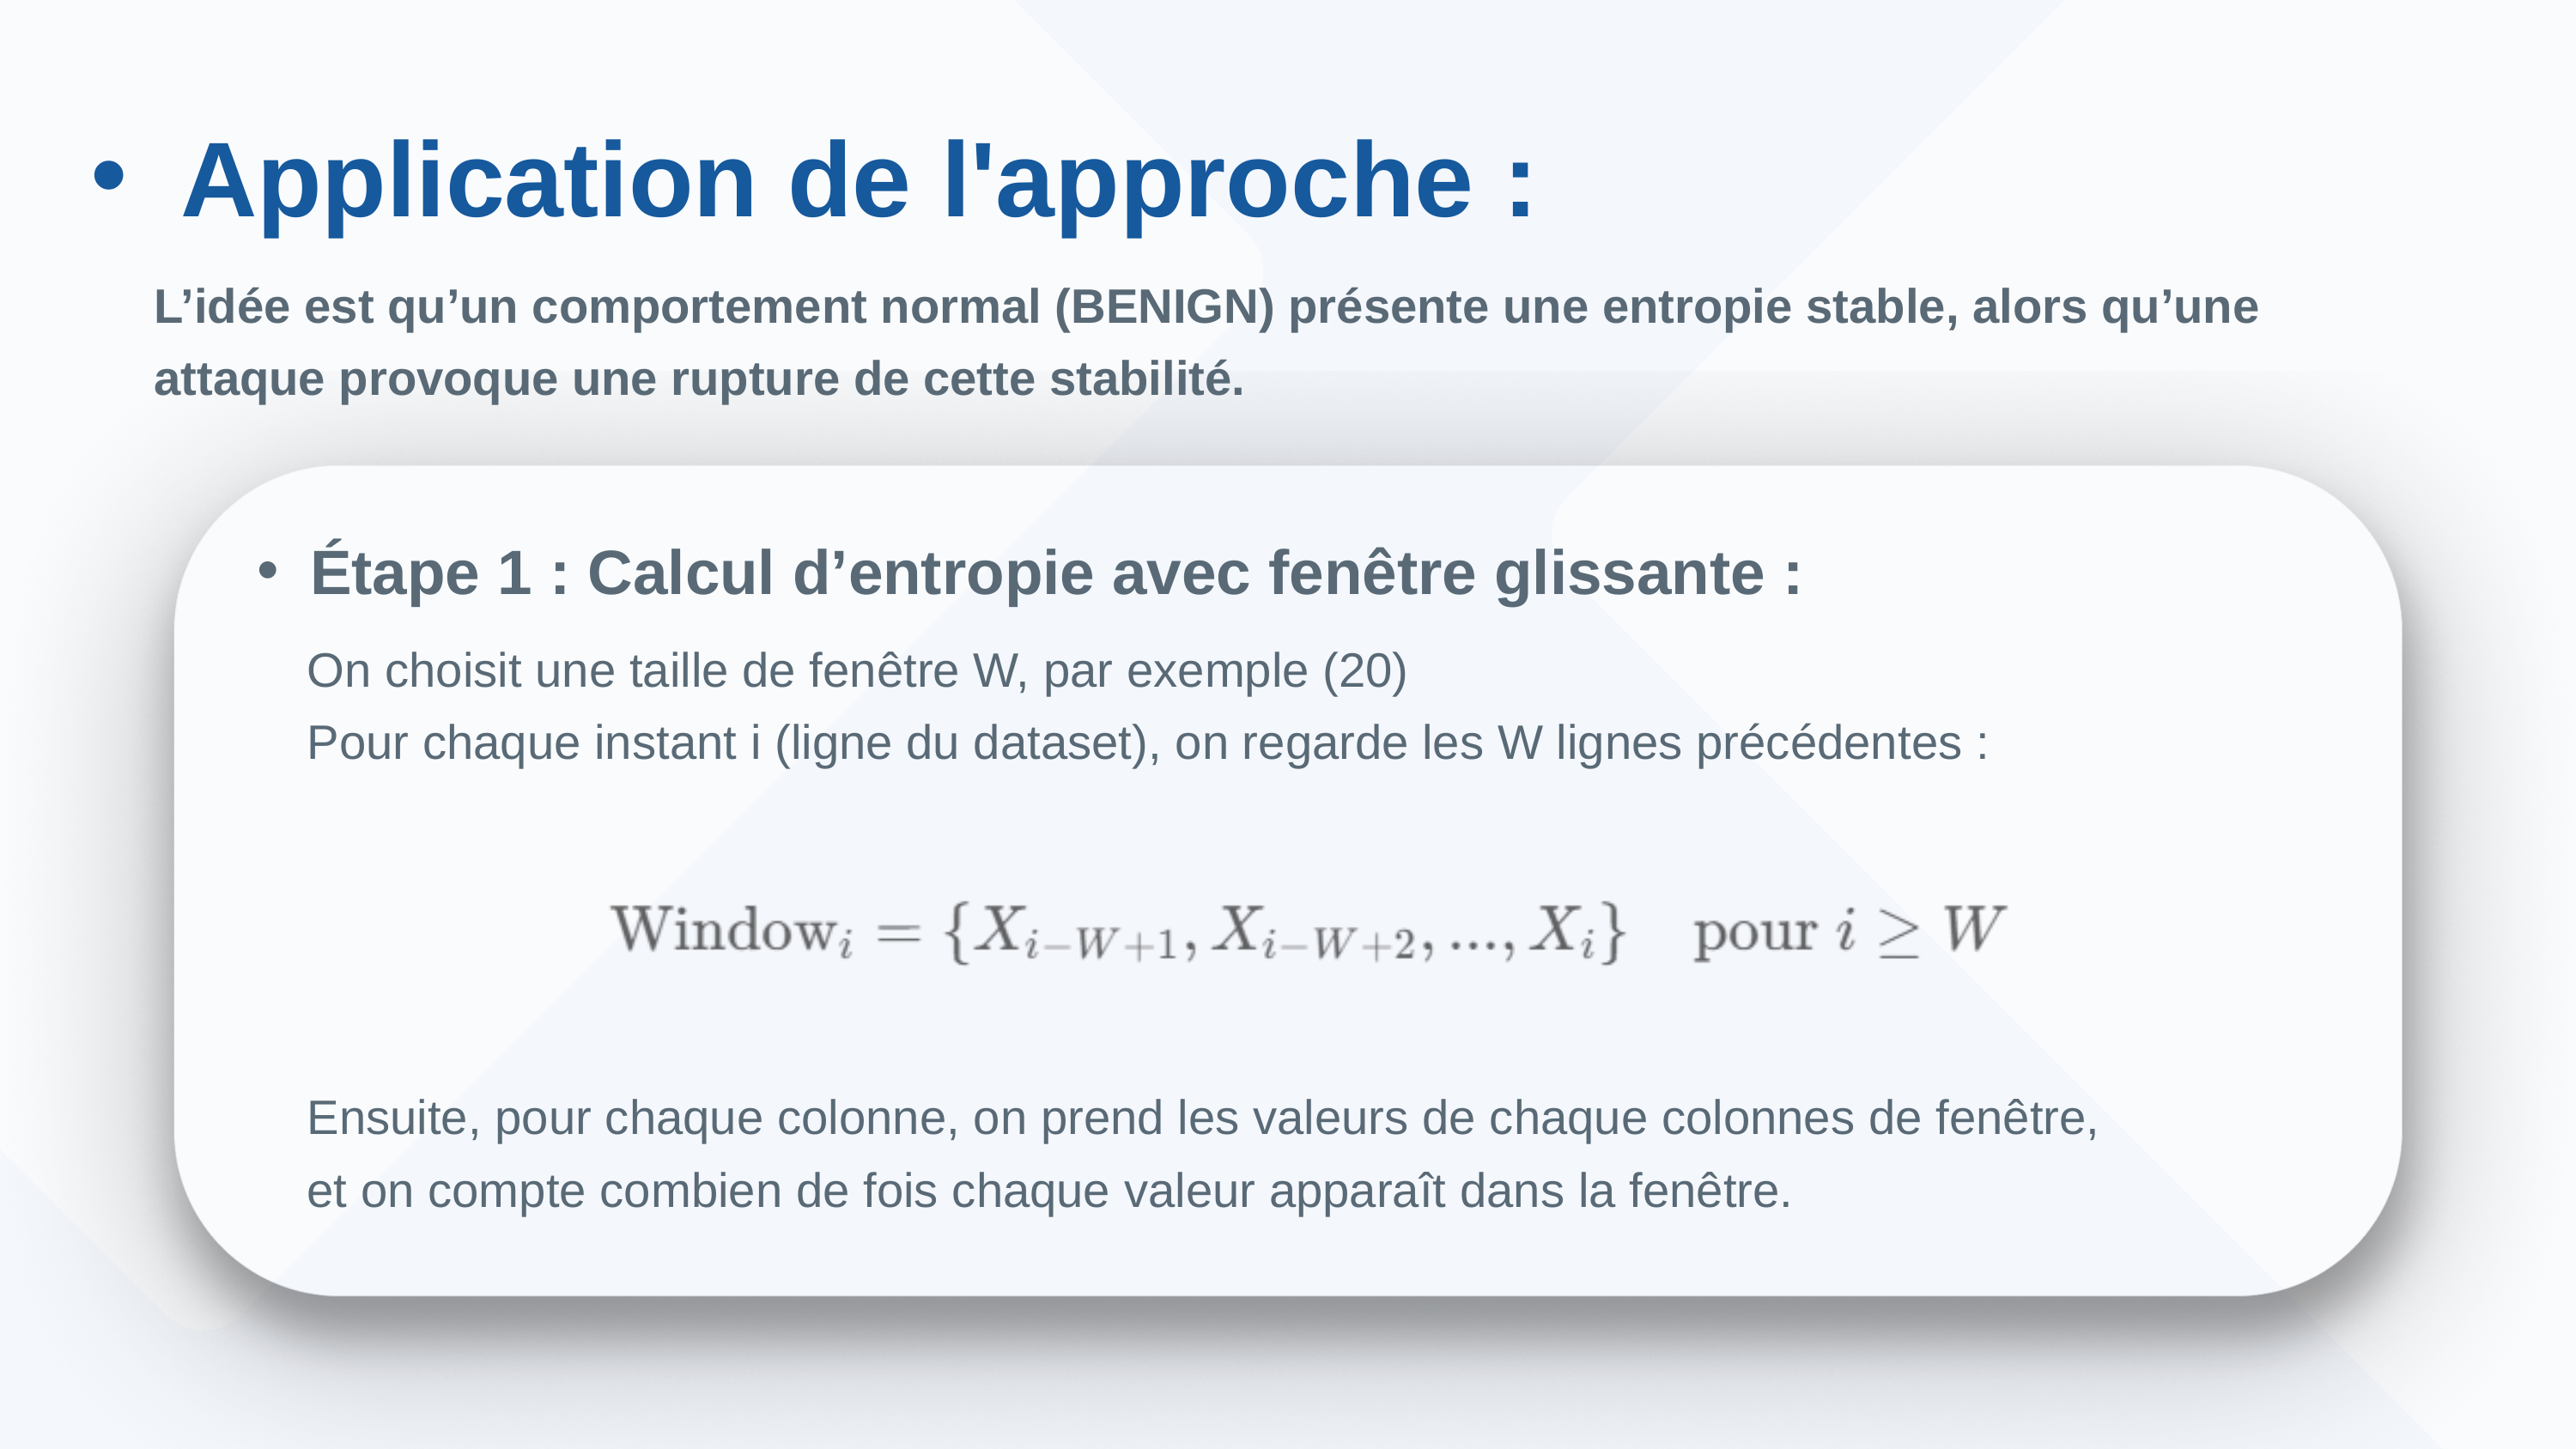

Application de l'approche :
L’idée est qu’un comportement normal (BENIGN) présente une entropie stable, alors qu’une attaque provoque une rupture de cette stabilité.

Étape 1 : Calcul d’entropie avec fenêtre glissante :
On choisit une taille de fenêtre W, par exemple (20)
Pour chaque instant i (ligne du dataset), on regarde les W lignes précédentes :

Ensuite, pour chaque colonne, on prend les valeurs de chaque colonnes de fenêtre,
et on compte combien de fois chaque valeur apparaît dans la fenêtre.